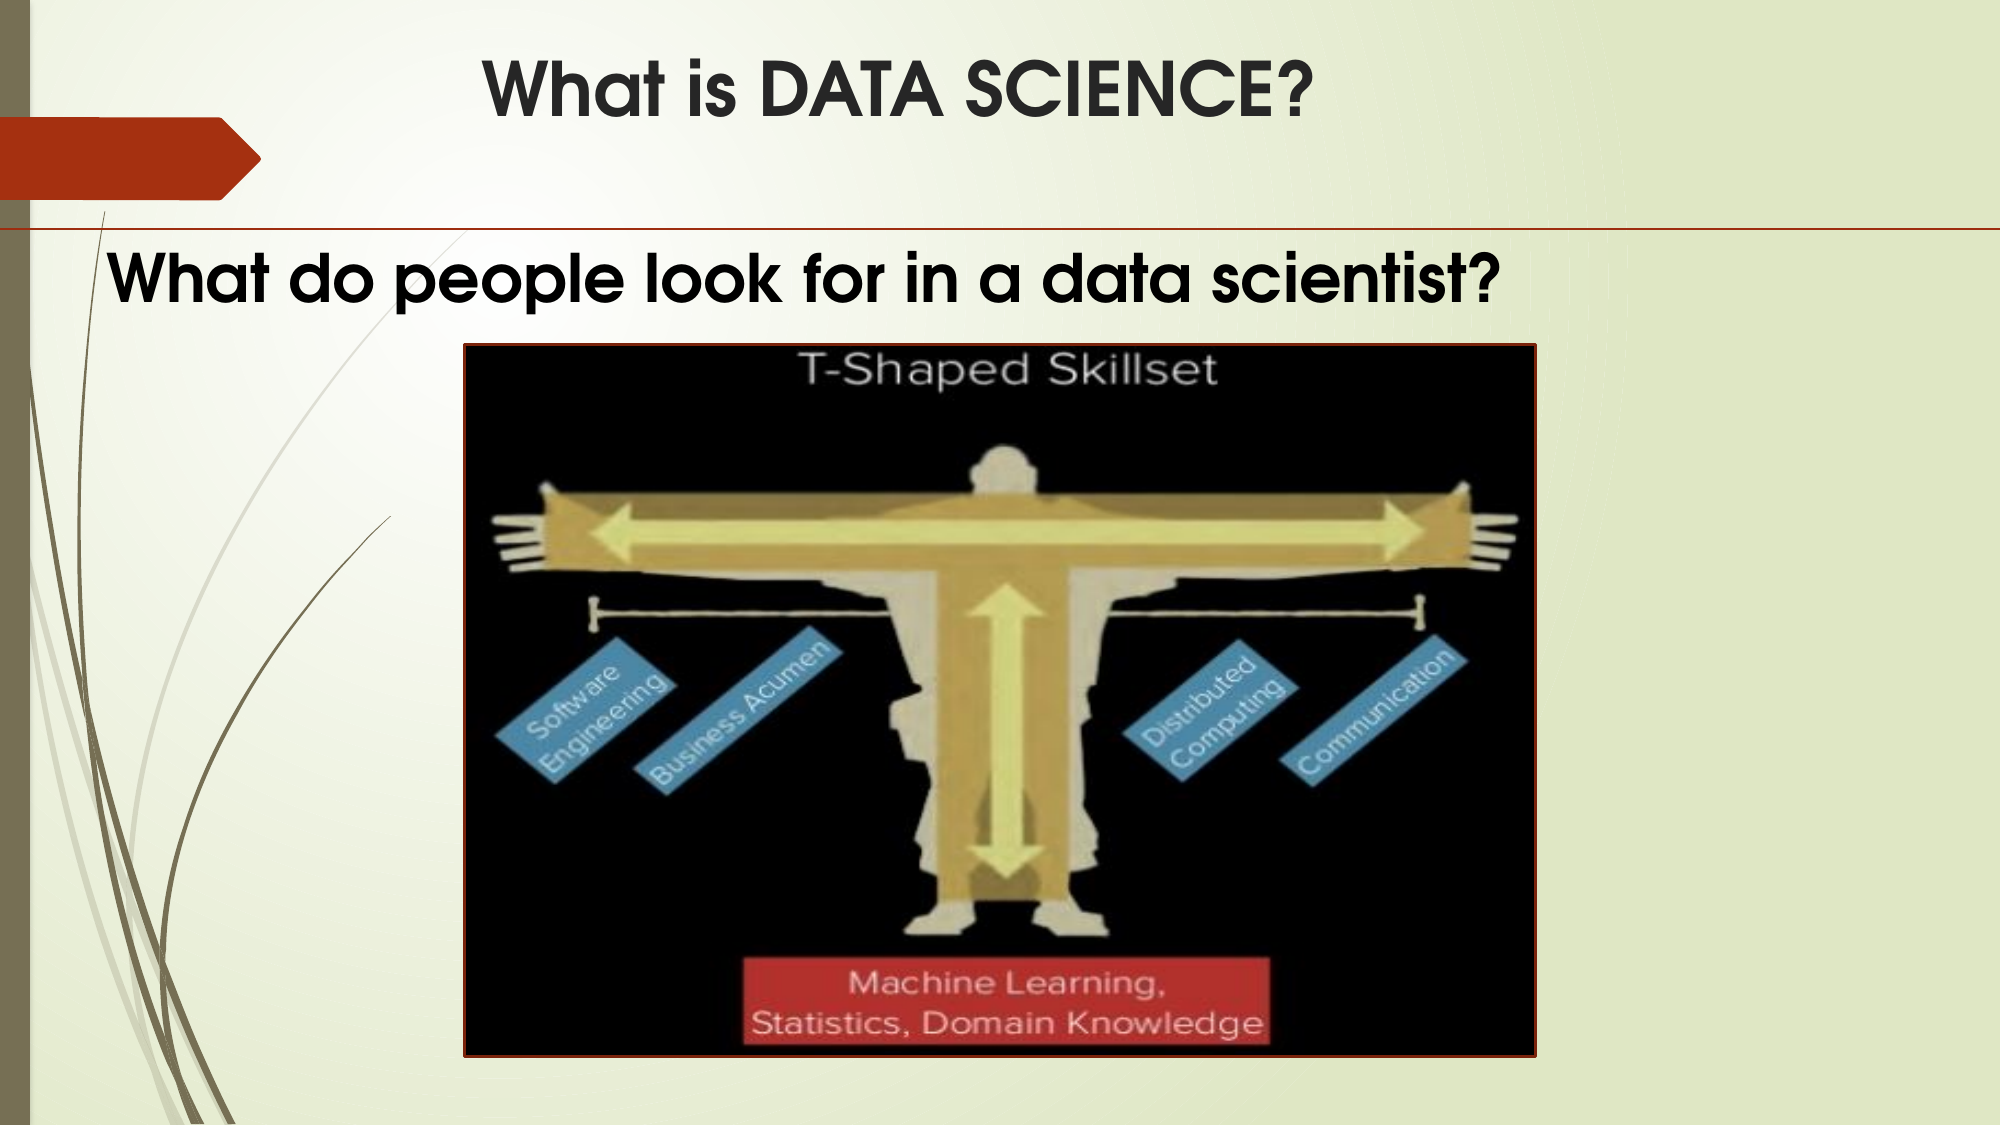

# What is DATA SCIENCE?
What do people look for in a data scientist?